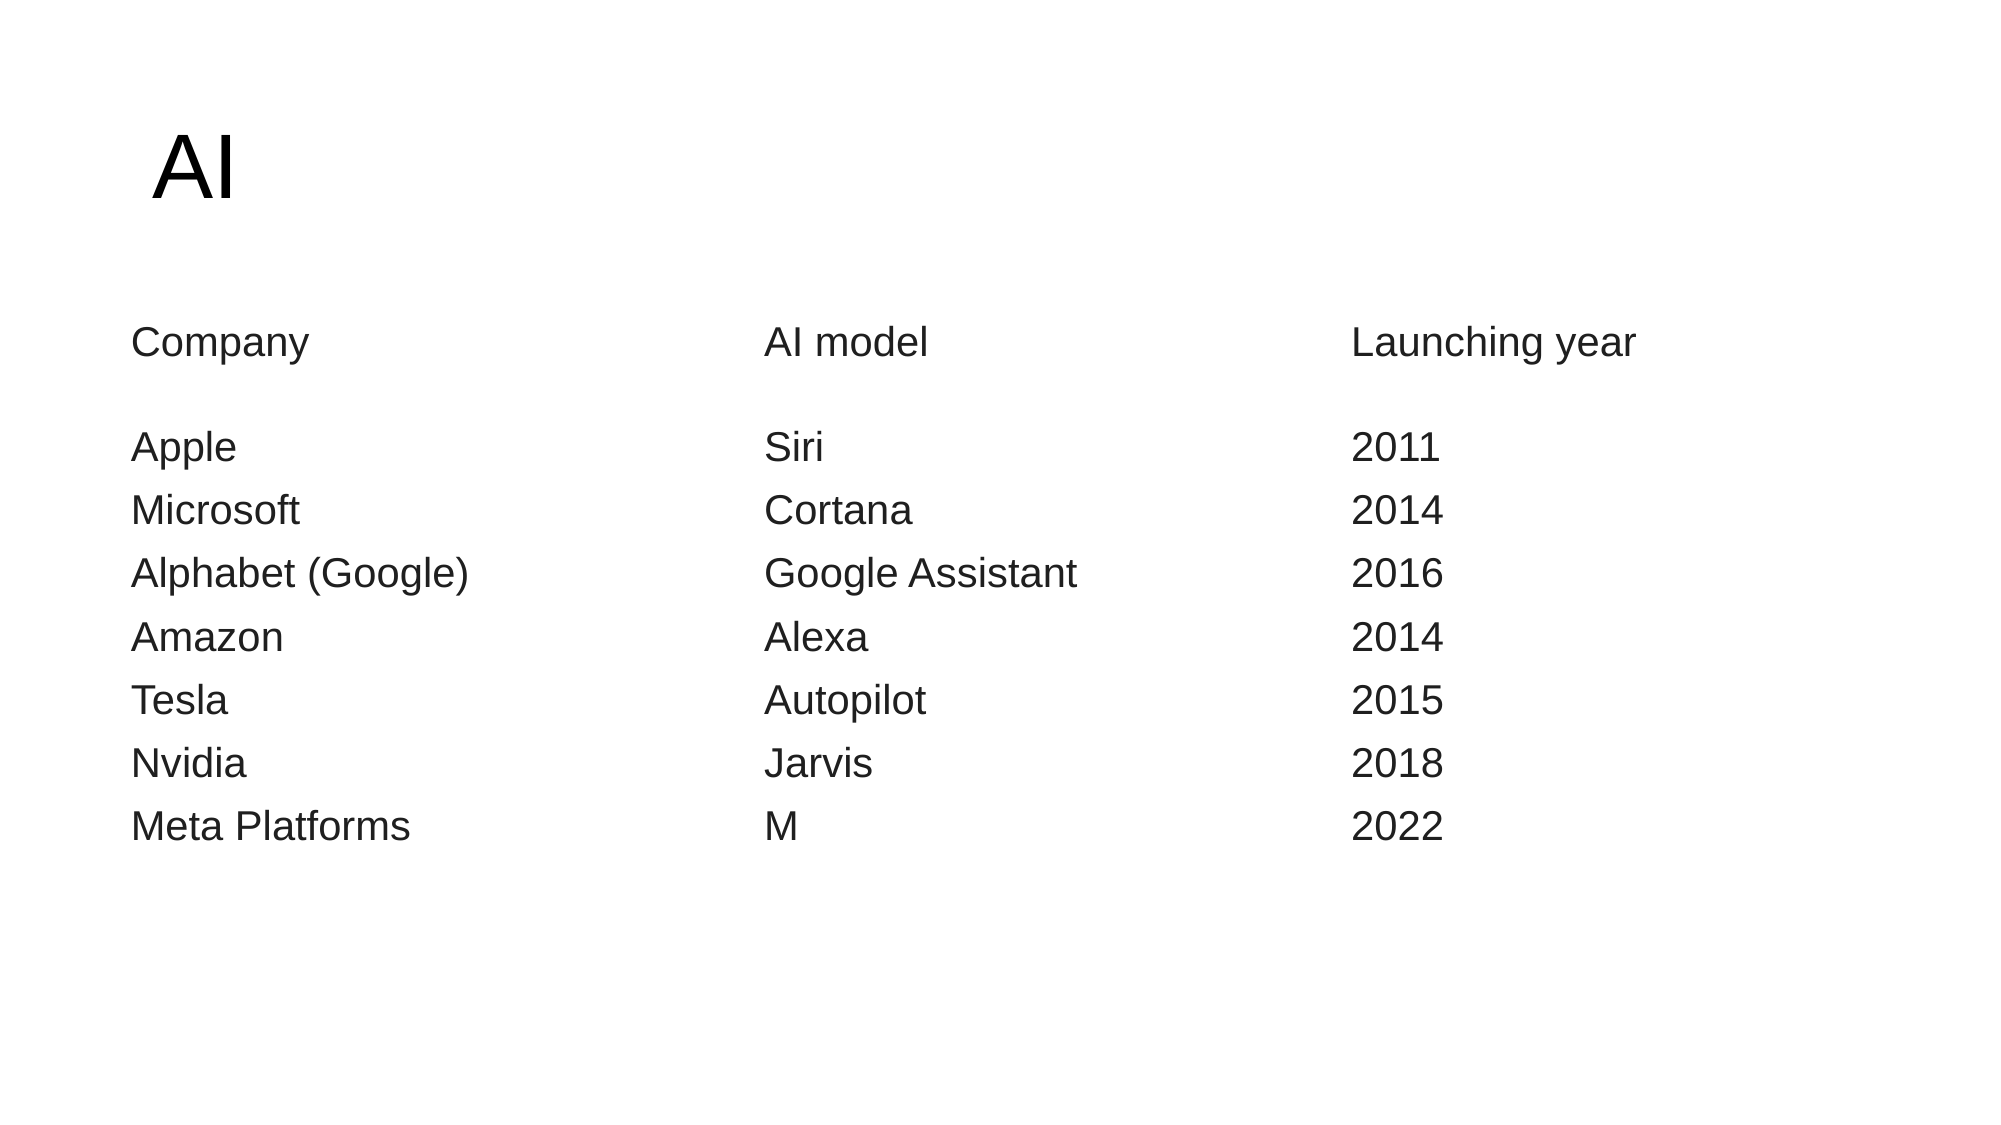

# AI
| Company | AI model | Launching year |
| --- | --- | --- |
| Apple | Siri | 2011 |
| Microsoft | Cortana | 2014 |
| Alphabet (Google) | Google Assistant | 2016 |
| Amazon | Alexa | 2014 |
| Tesla | Autopilot | 2015 |
| Nvidia | Jarvis | 2018 |
| Meta Platforms | M | 2022 |